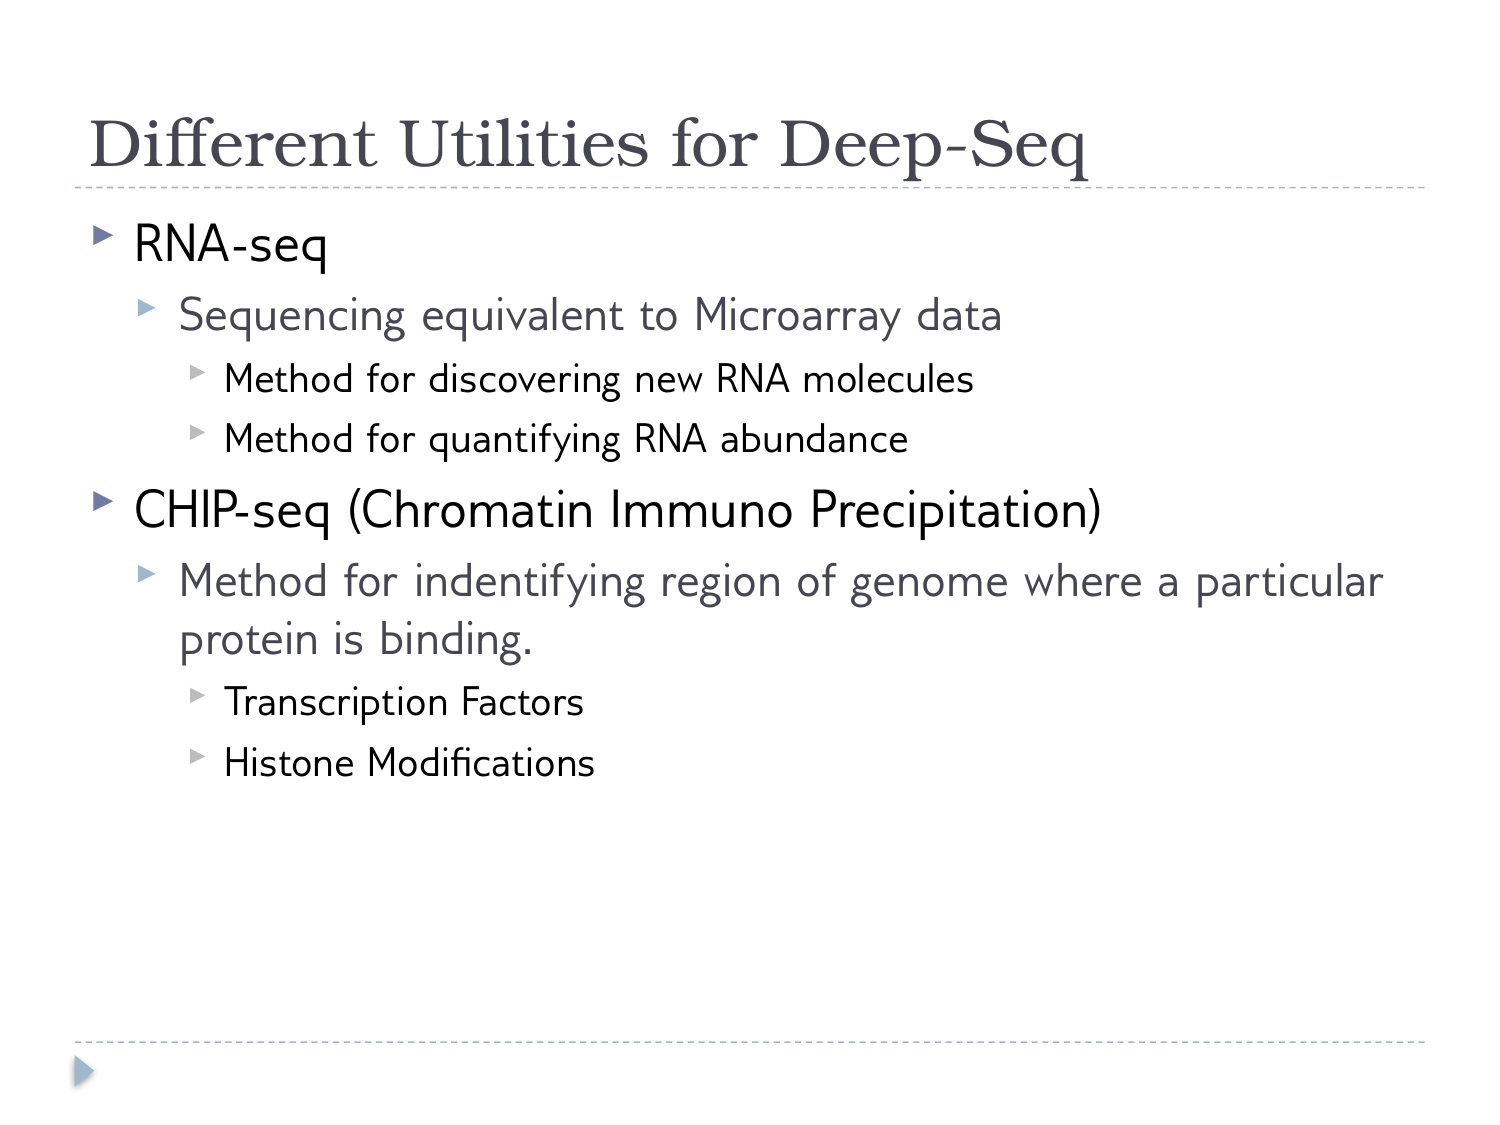

# Different Utilities for Deep-Seq
RNA-seq
Sequencing equivalent to Microarray data
Method for discovering new RNA molecules
Method for quantifying RNA abundance
CHIP-seq (Chromatin Immuno Precipitation)
Method for indentifying region of genome where a particular protein is binding.
Transcription Factors
Histone Modifications